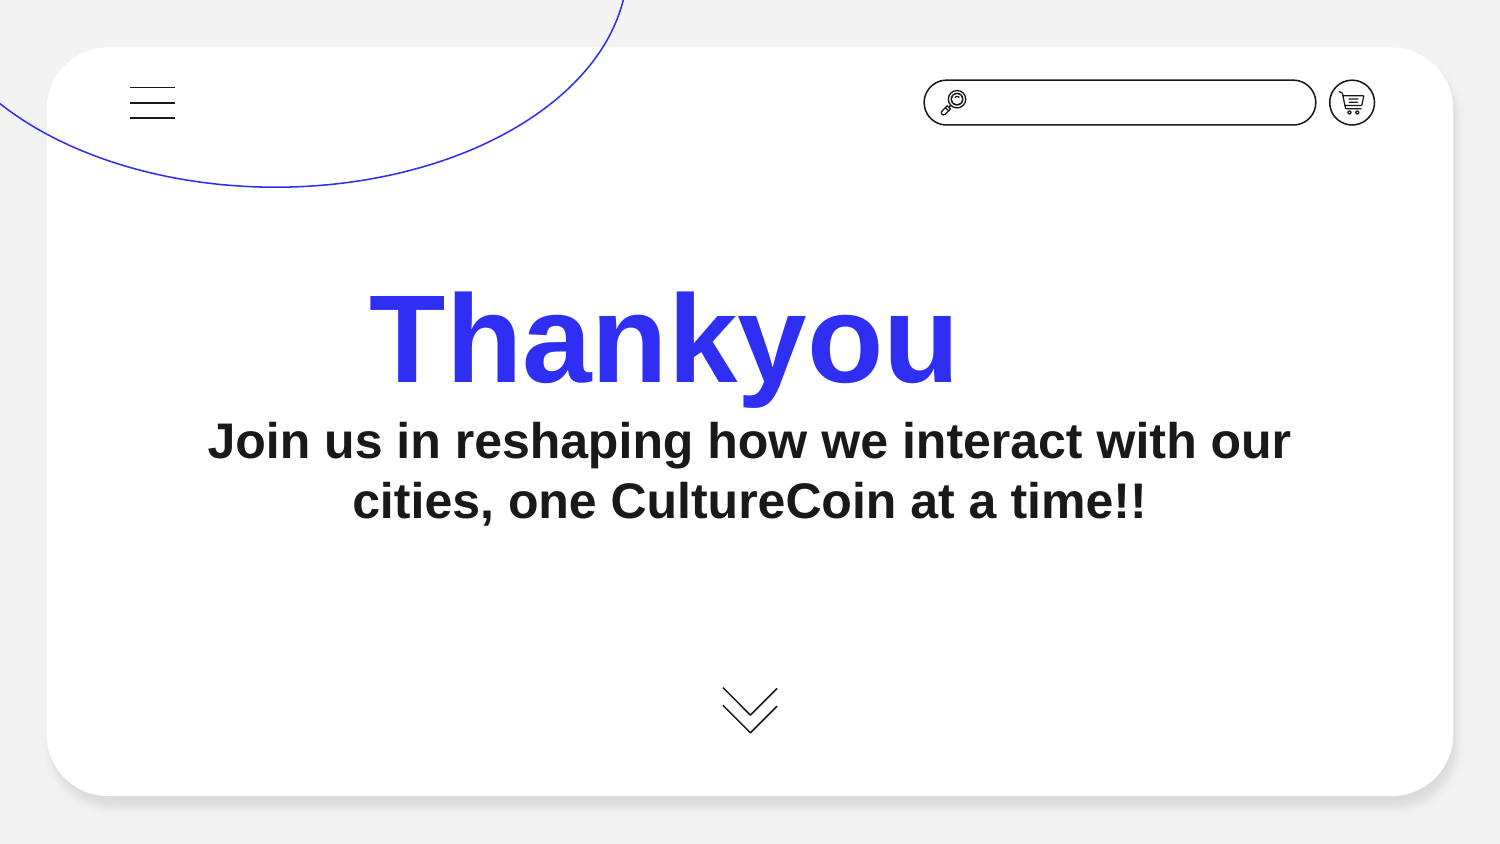

Thankyou
# Join us in reshaping how we interact with our cities, one CultureCoin at a time!!